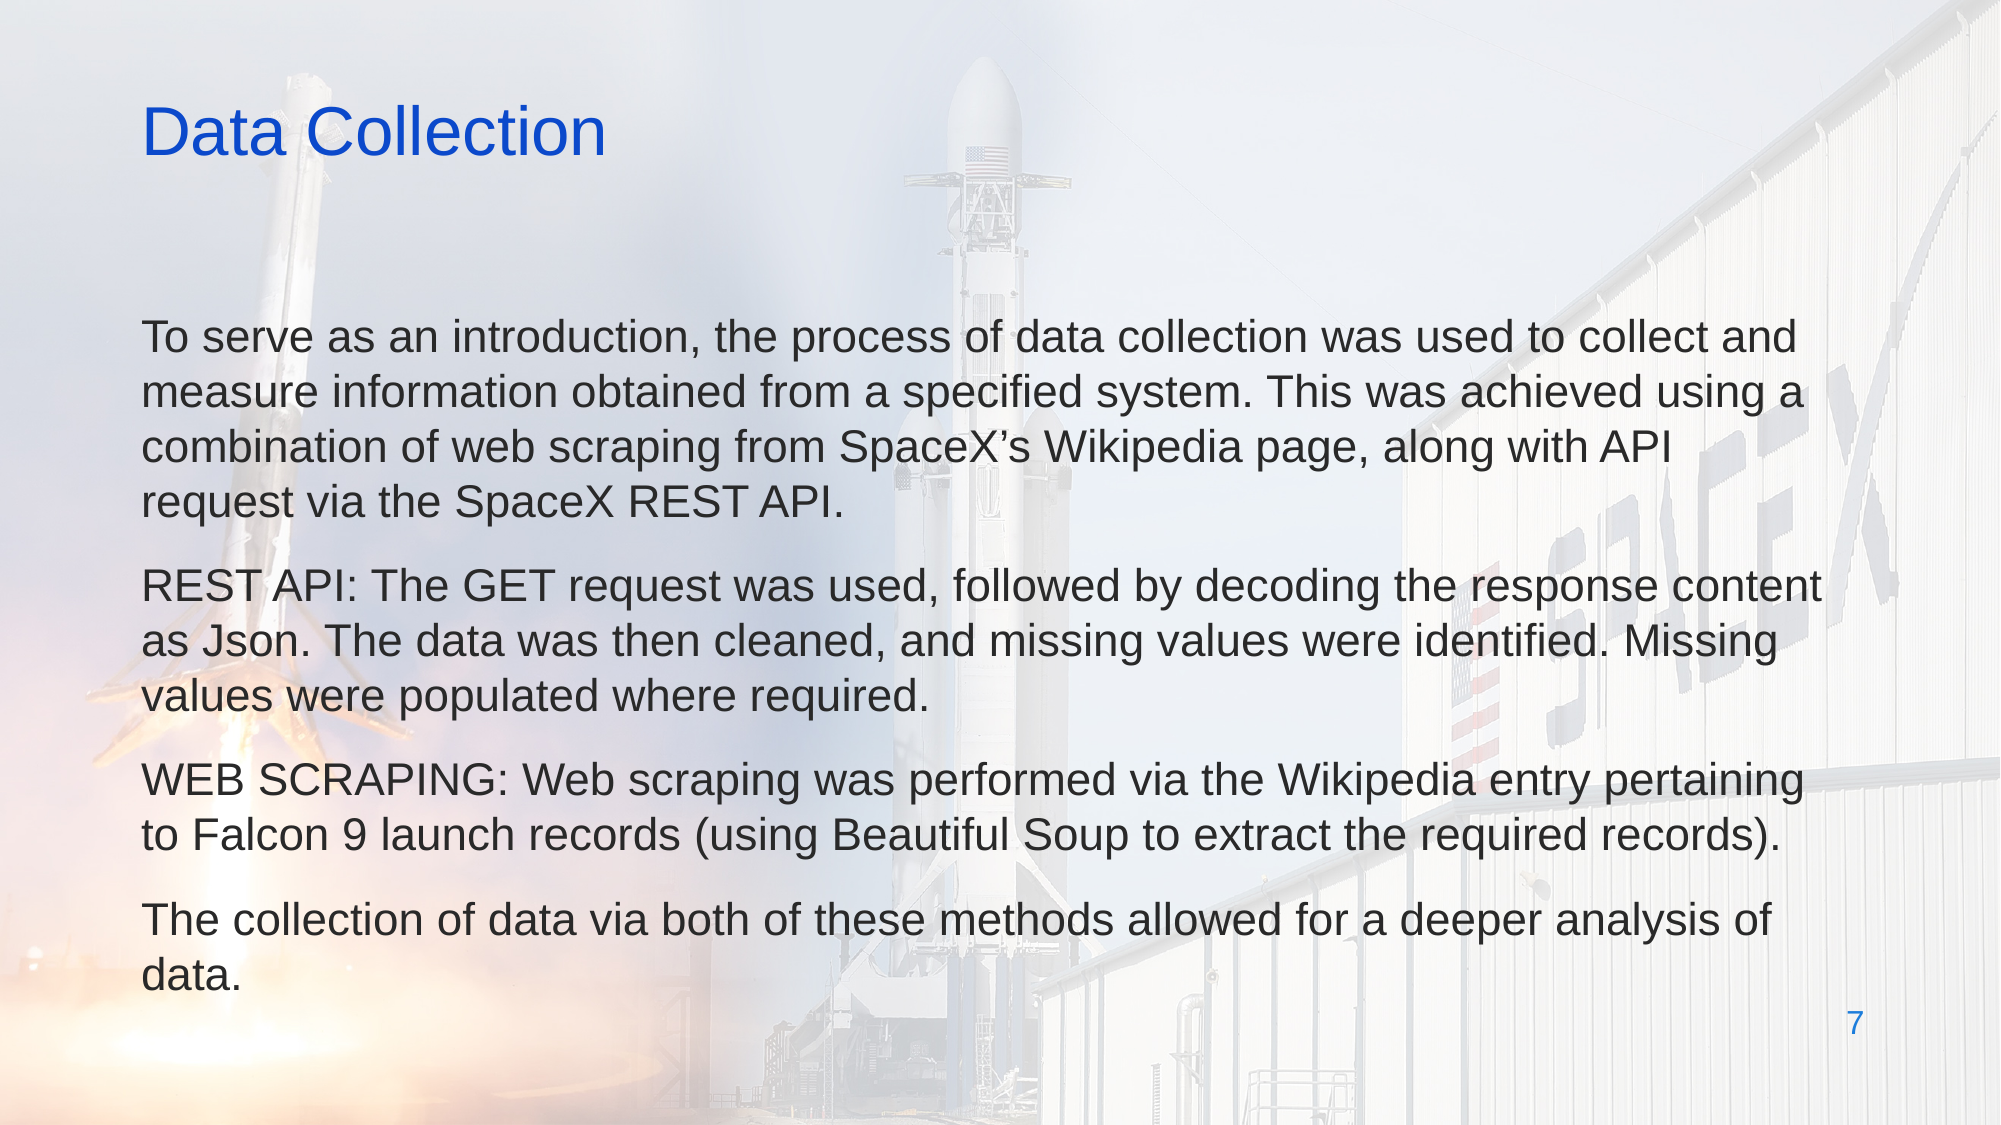

Data Collection
To serve as an introduction, the process of data collection was used to collect and measure information obtained from a specified system. This was achieved using a combination of web scraping from SpaceX’s Wikipedia page, along with API request via the SpaceX REST API.
REST API: The GET request was used, followed by decoding the response content as Json. The data was then cleaned, and missing values were identified. Missing values were populated where required.
WEB SCRAPING: Web scraping was performed via the Wikipedia entry pertaining to Falcon 9 launch records (using Beautiful Soup to extract the required records).
The collection of data via both of these methods allowed for a deeper analysis of data.
7